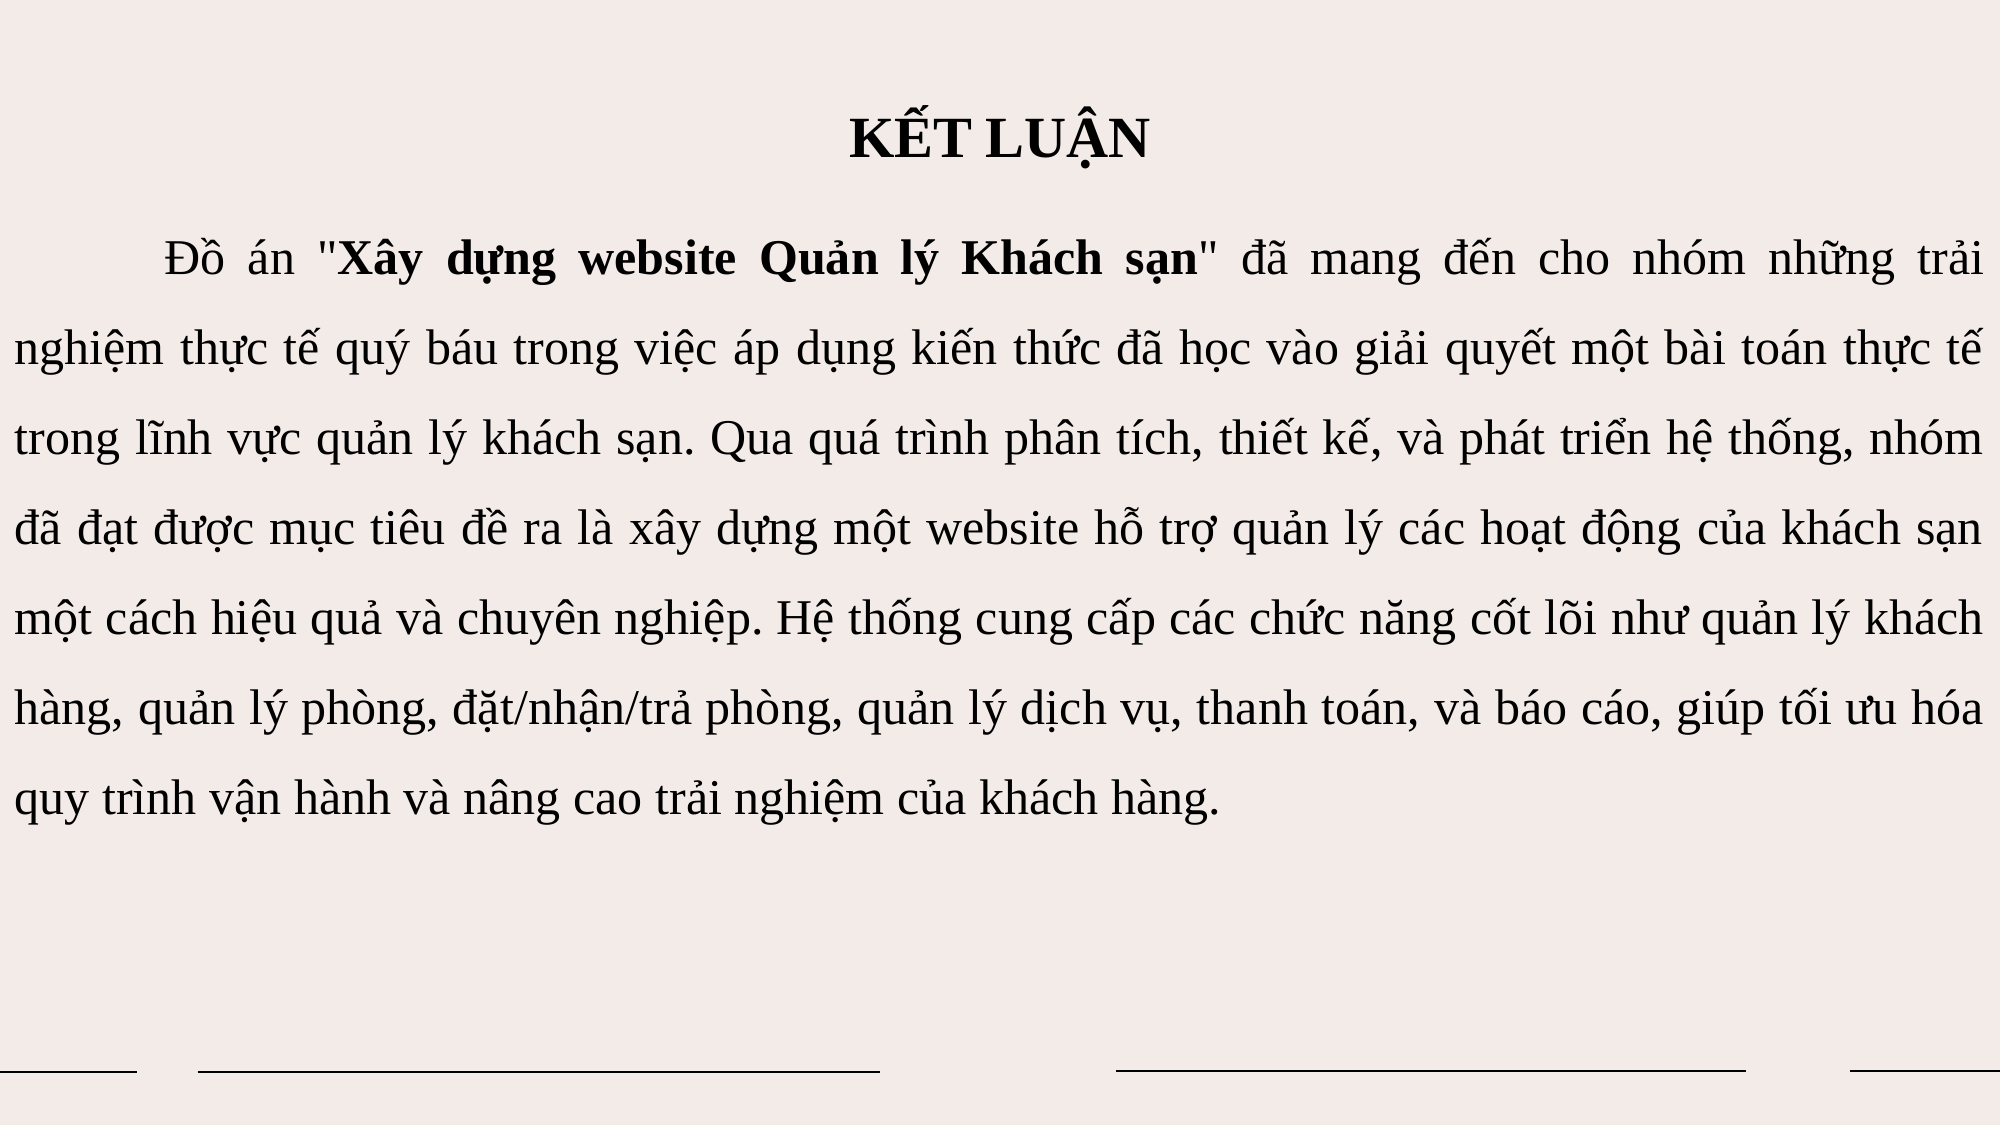

#
KẾT LUẬN
	Đồ án "Xây dựng website Quản lý Khách sạn" đã mang đến cho nhóm những trải nghiệm thực tế quý báu trong việc áp dụng kiến thức đã học vào giải quyết một bài toán thực tế trong lĩnh vực quản lý khách sạn. Qua quá trình phân tích, thiết kế, và phát triển hệ thống, nhóm đã đạt được mục tiêu đề ra là xây dựng một website hỗ trợ quản lý các hoạt động của khách sạn một cách hiệu quả và chuyên nghiệp. Hệ thống cung cấp các chức năng cốt lõi như quản lý khách hàng, quản lý phòng, đặt/nhận/trả phòng, quản lý dịch vụ, thanh toán, và báo cáo, giúp tối ưu hóa quy trình vận hành và nâng cao trải nghiệm của khách hàng.